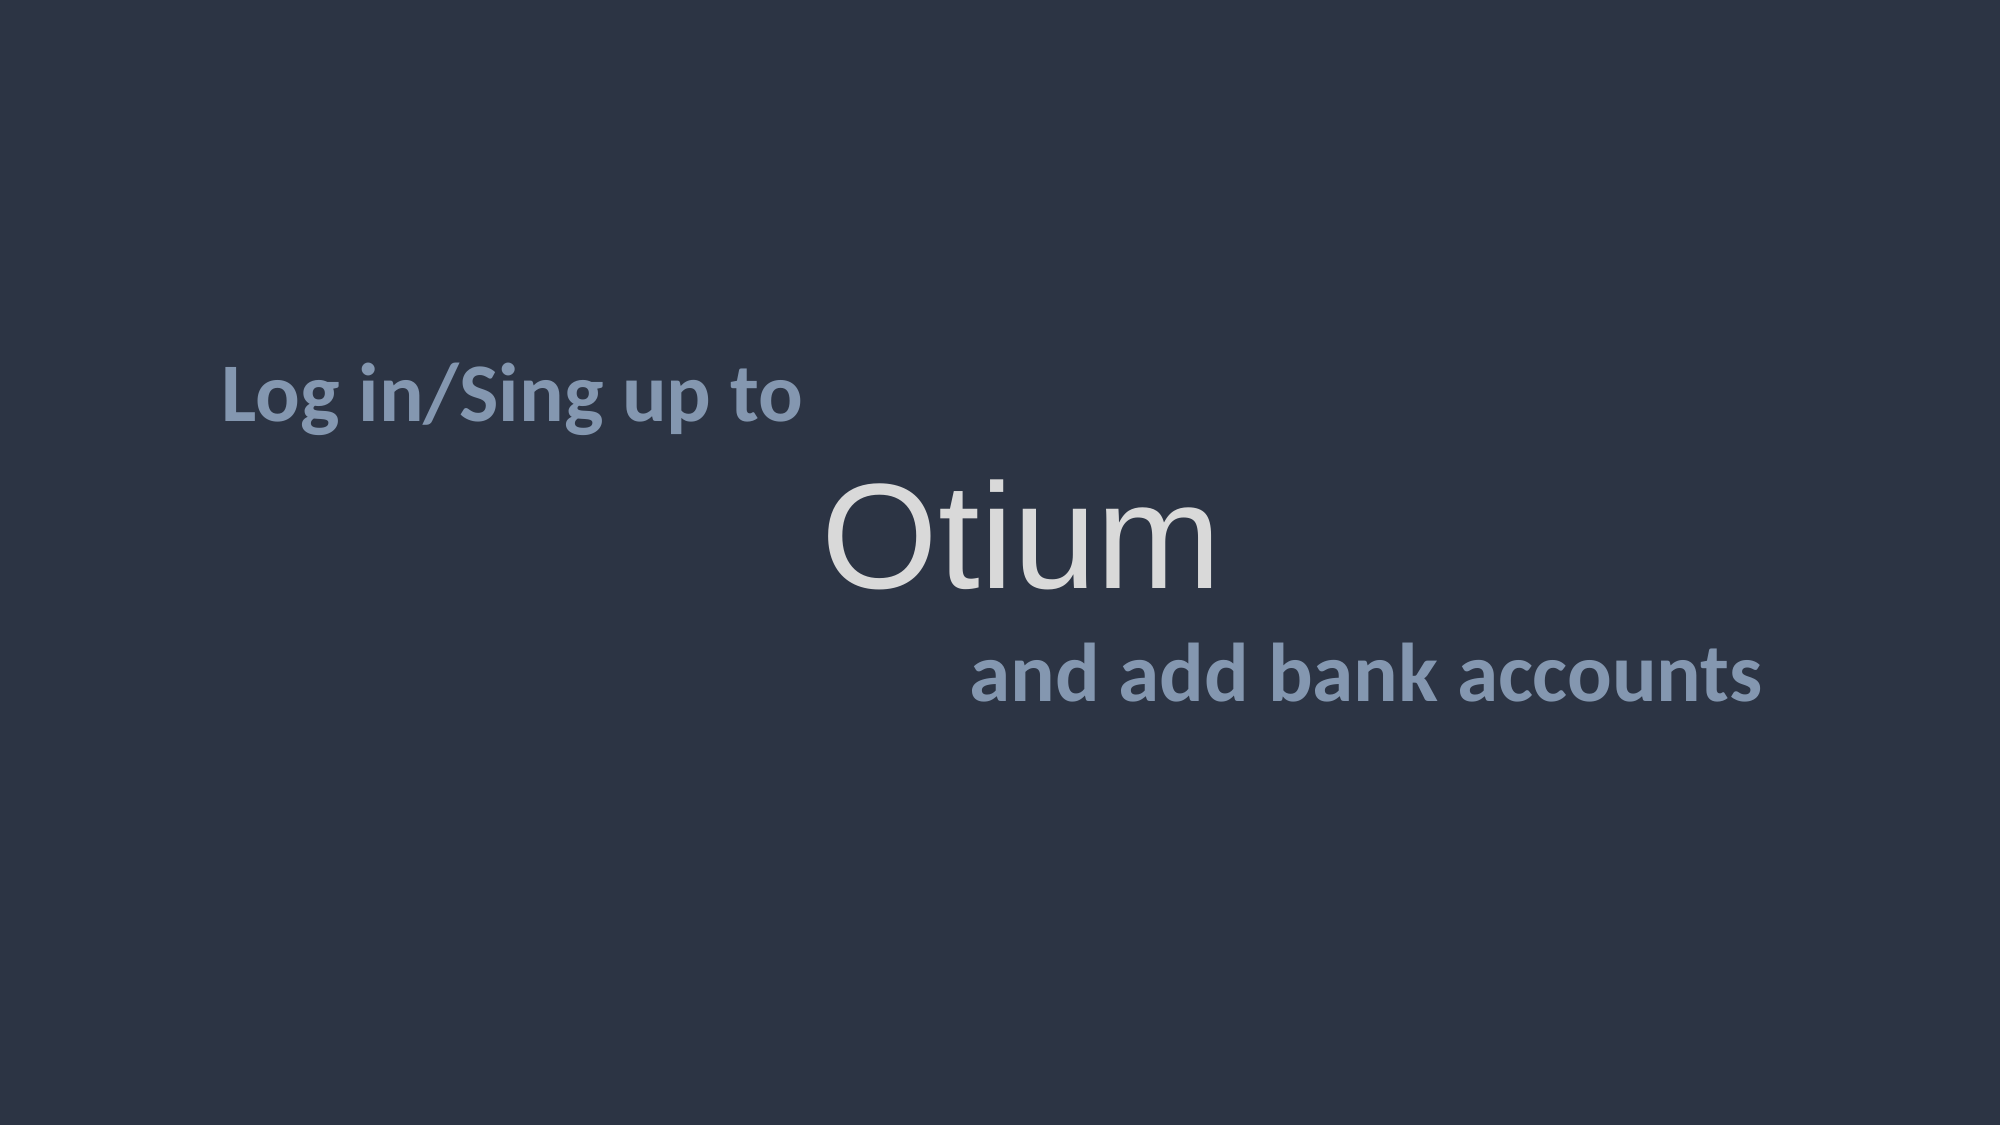

Log in/Sing up to
                                Otium
                                                                                        and add bank accounts